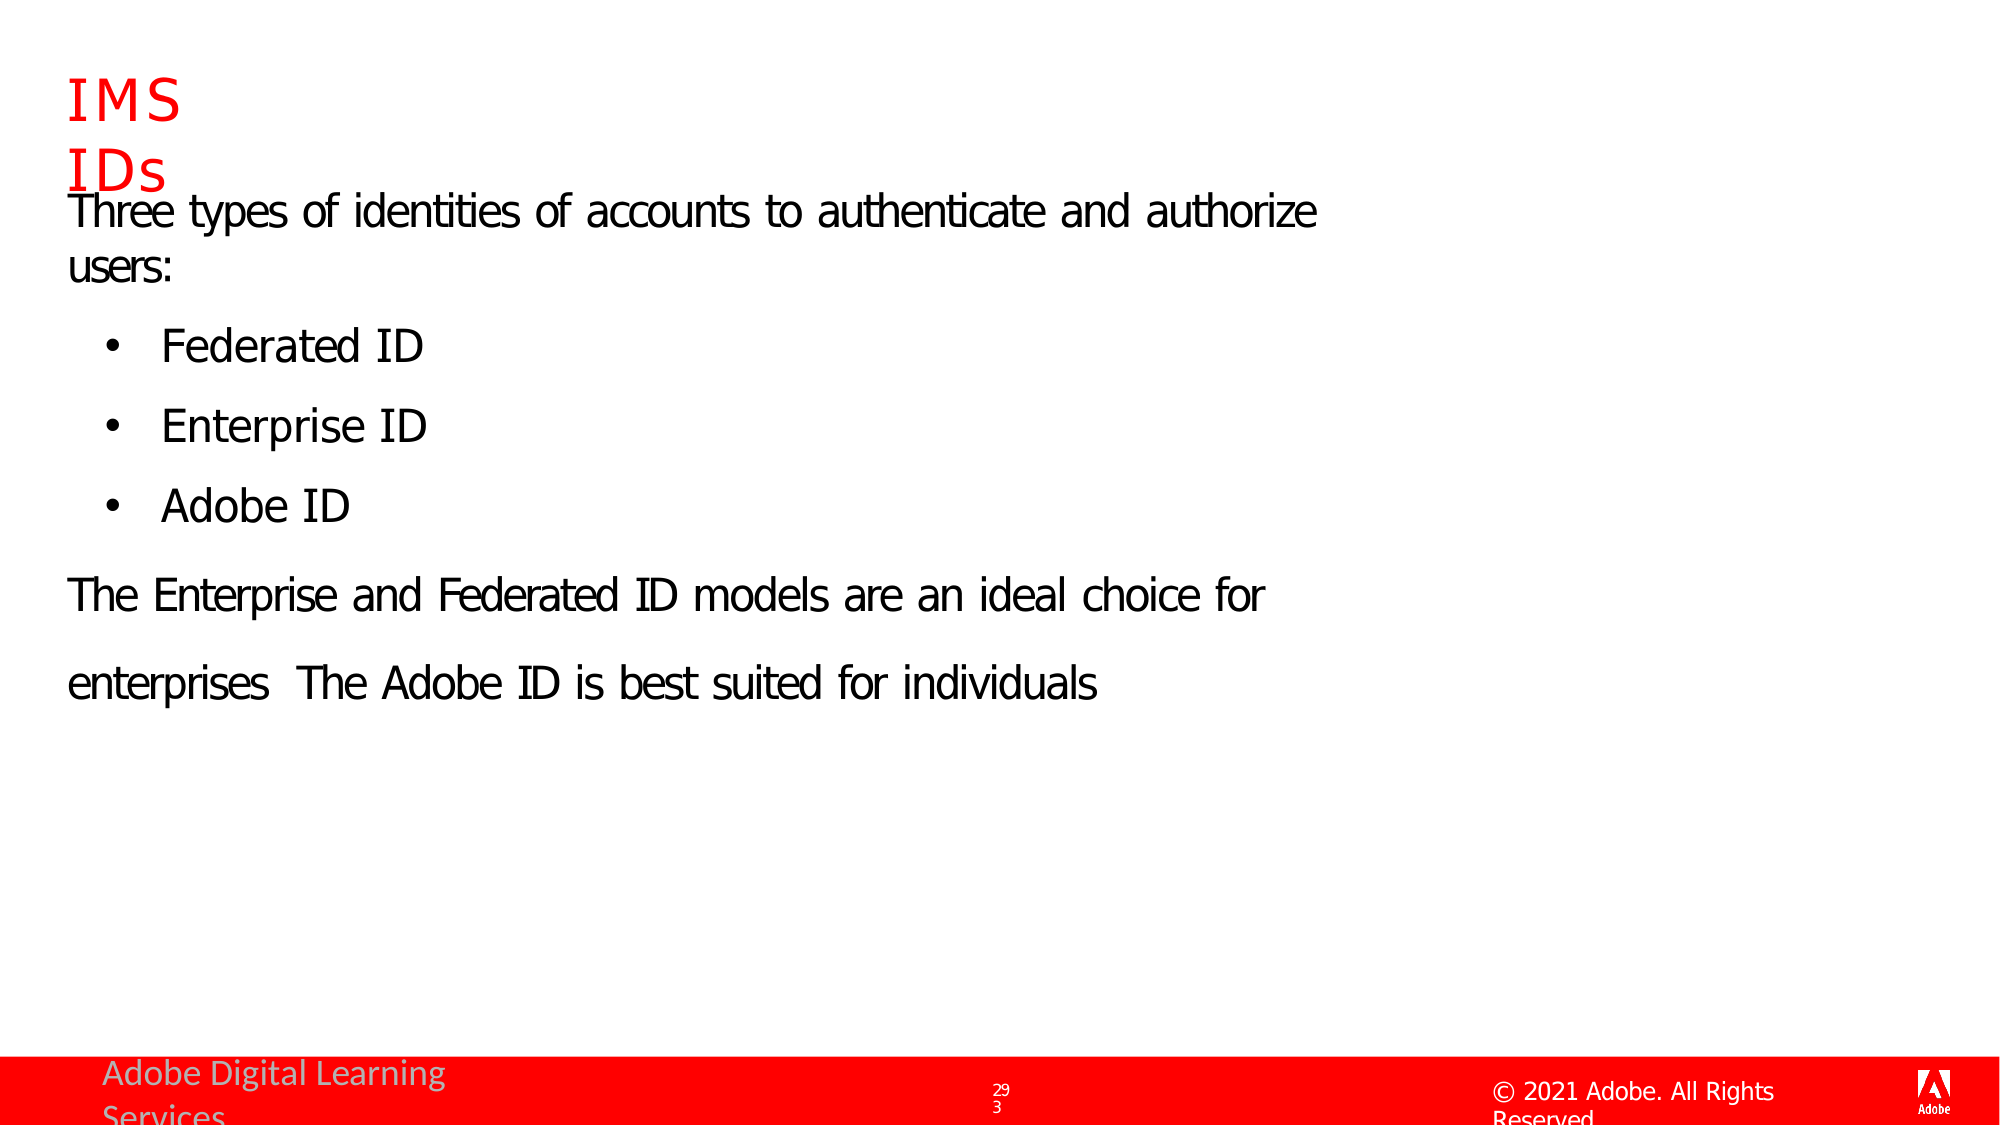

# IMS IDs
Three types of identities of accounts to authenticate and authorize users:
Federated ID
Enterprise ID
Adobe ID
The Enterprise and Federated ID models are an ideal choice for enterprises  The Adobe ID is best suited for individuals
Adobe Digital Learning Services
© 2021 Adobe. All Rights Reserved
293